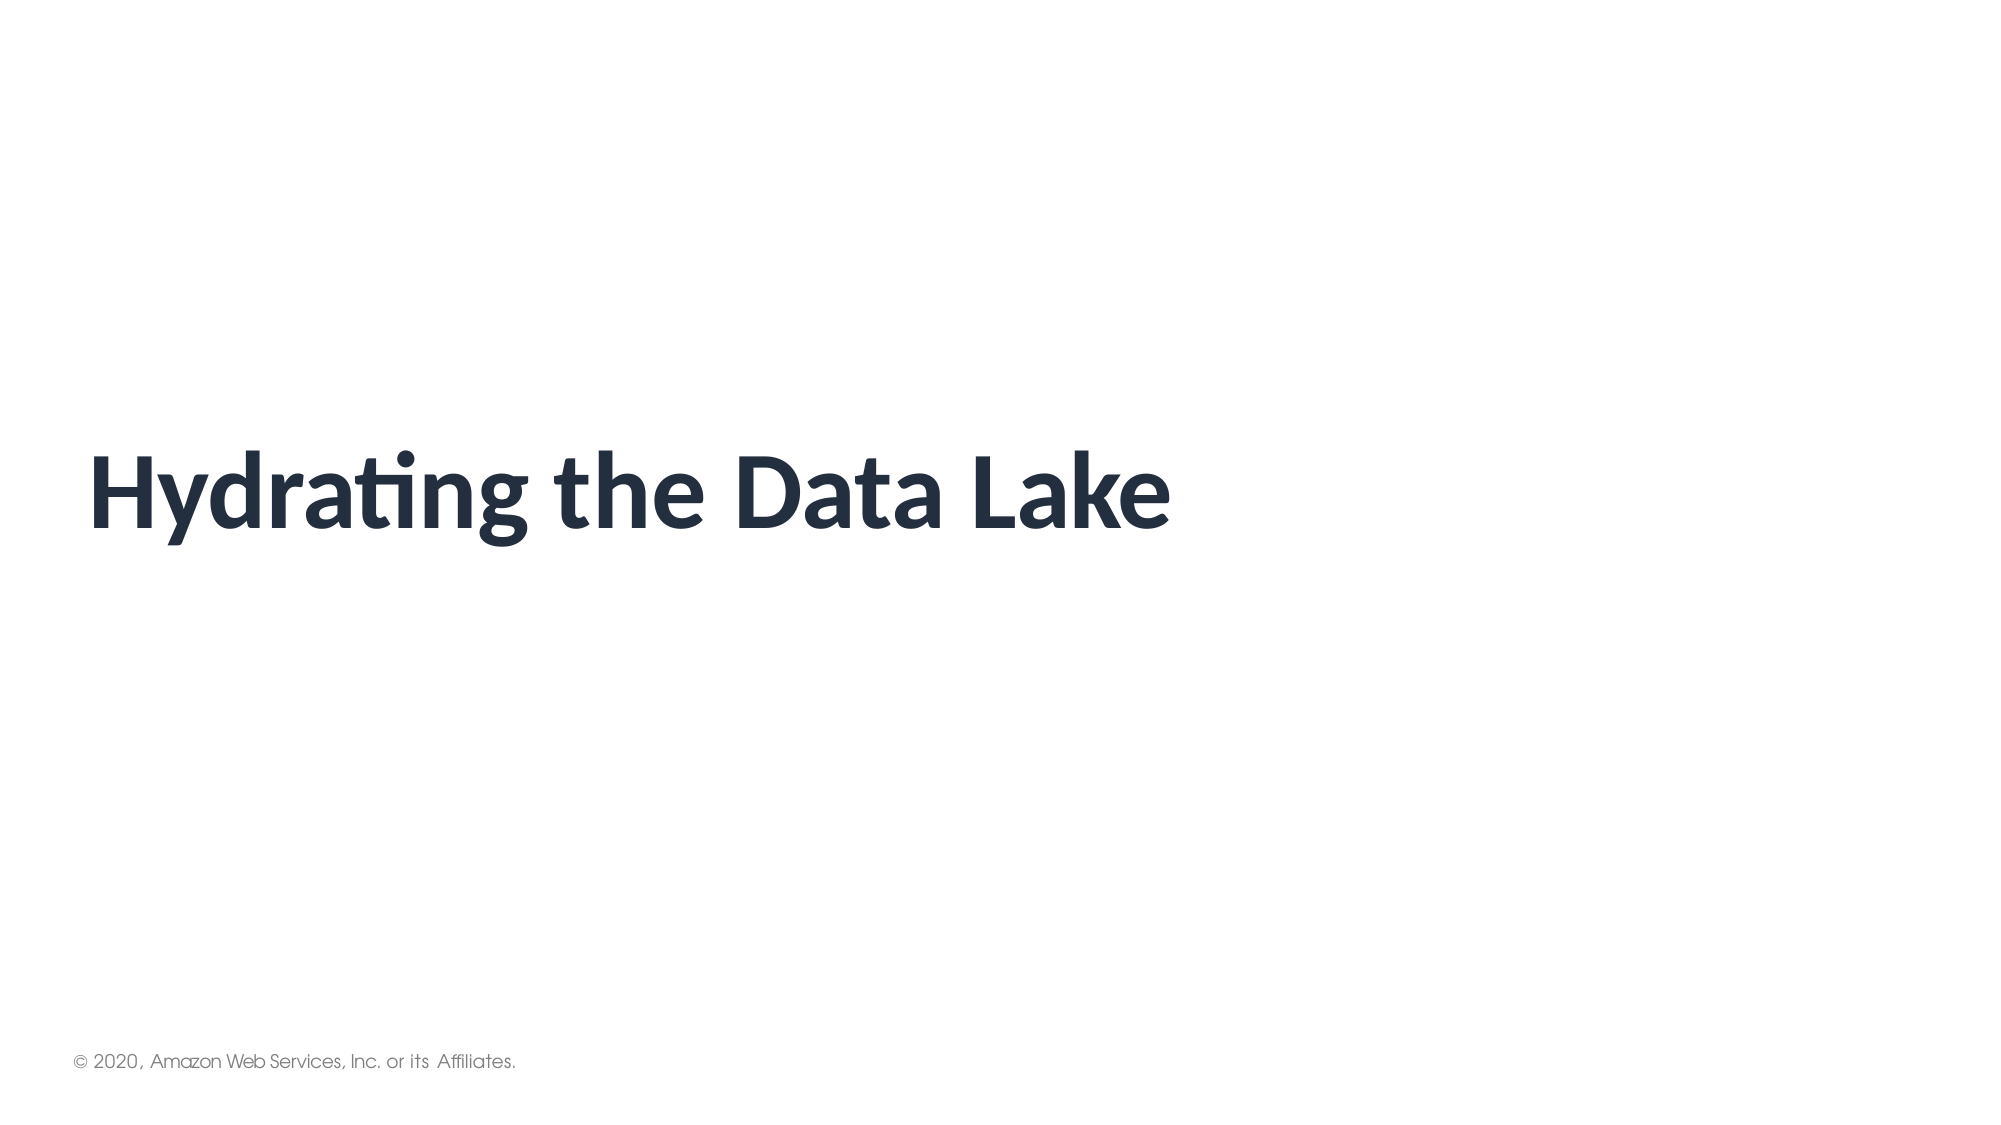

# Hydrating the Data Lake
© 2020, Amazon Web Services, Inc. or its Affiliates.